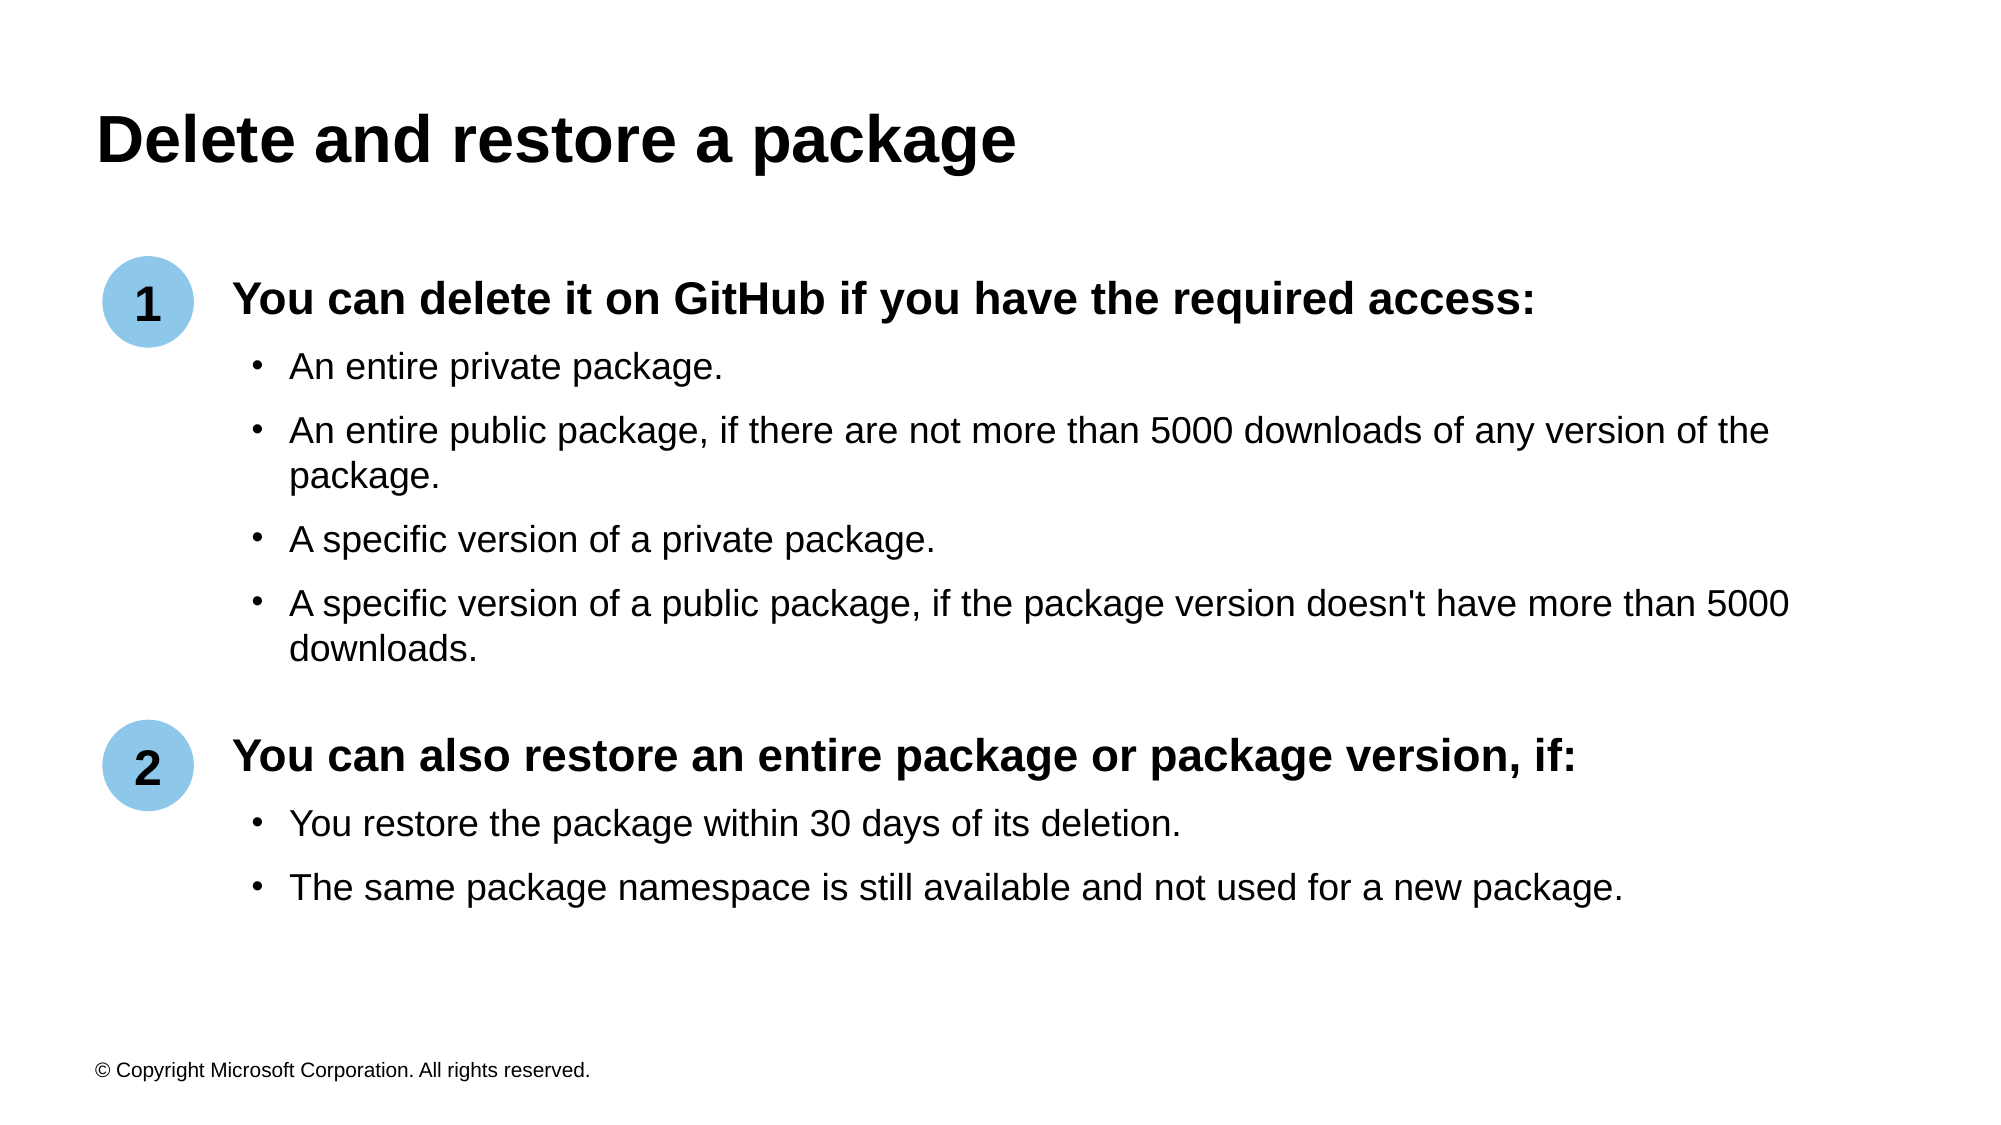

# Delete and restore a package
You can delete it on GitHub if you have the required access:
An entire private package.
An entire public package, if there are not more than 5000 downloads of any version of the package.
A specific version of a private package.
A specific version of a public package, if the package version doesn't have more than 5000 downloads.
1
You can also restore an entire package or package version, if:
You restore the package within 30 days of its deletion.
The same package namespace is still available and not used for a new package.
2